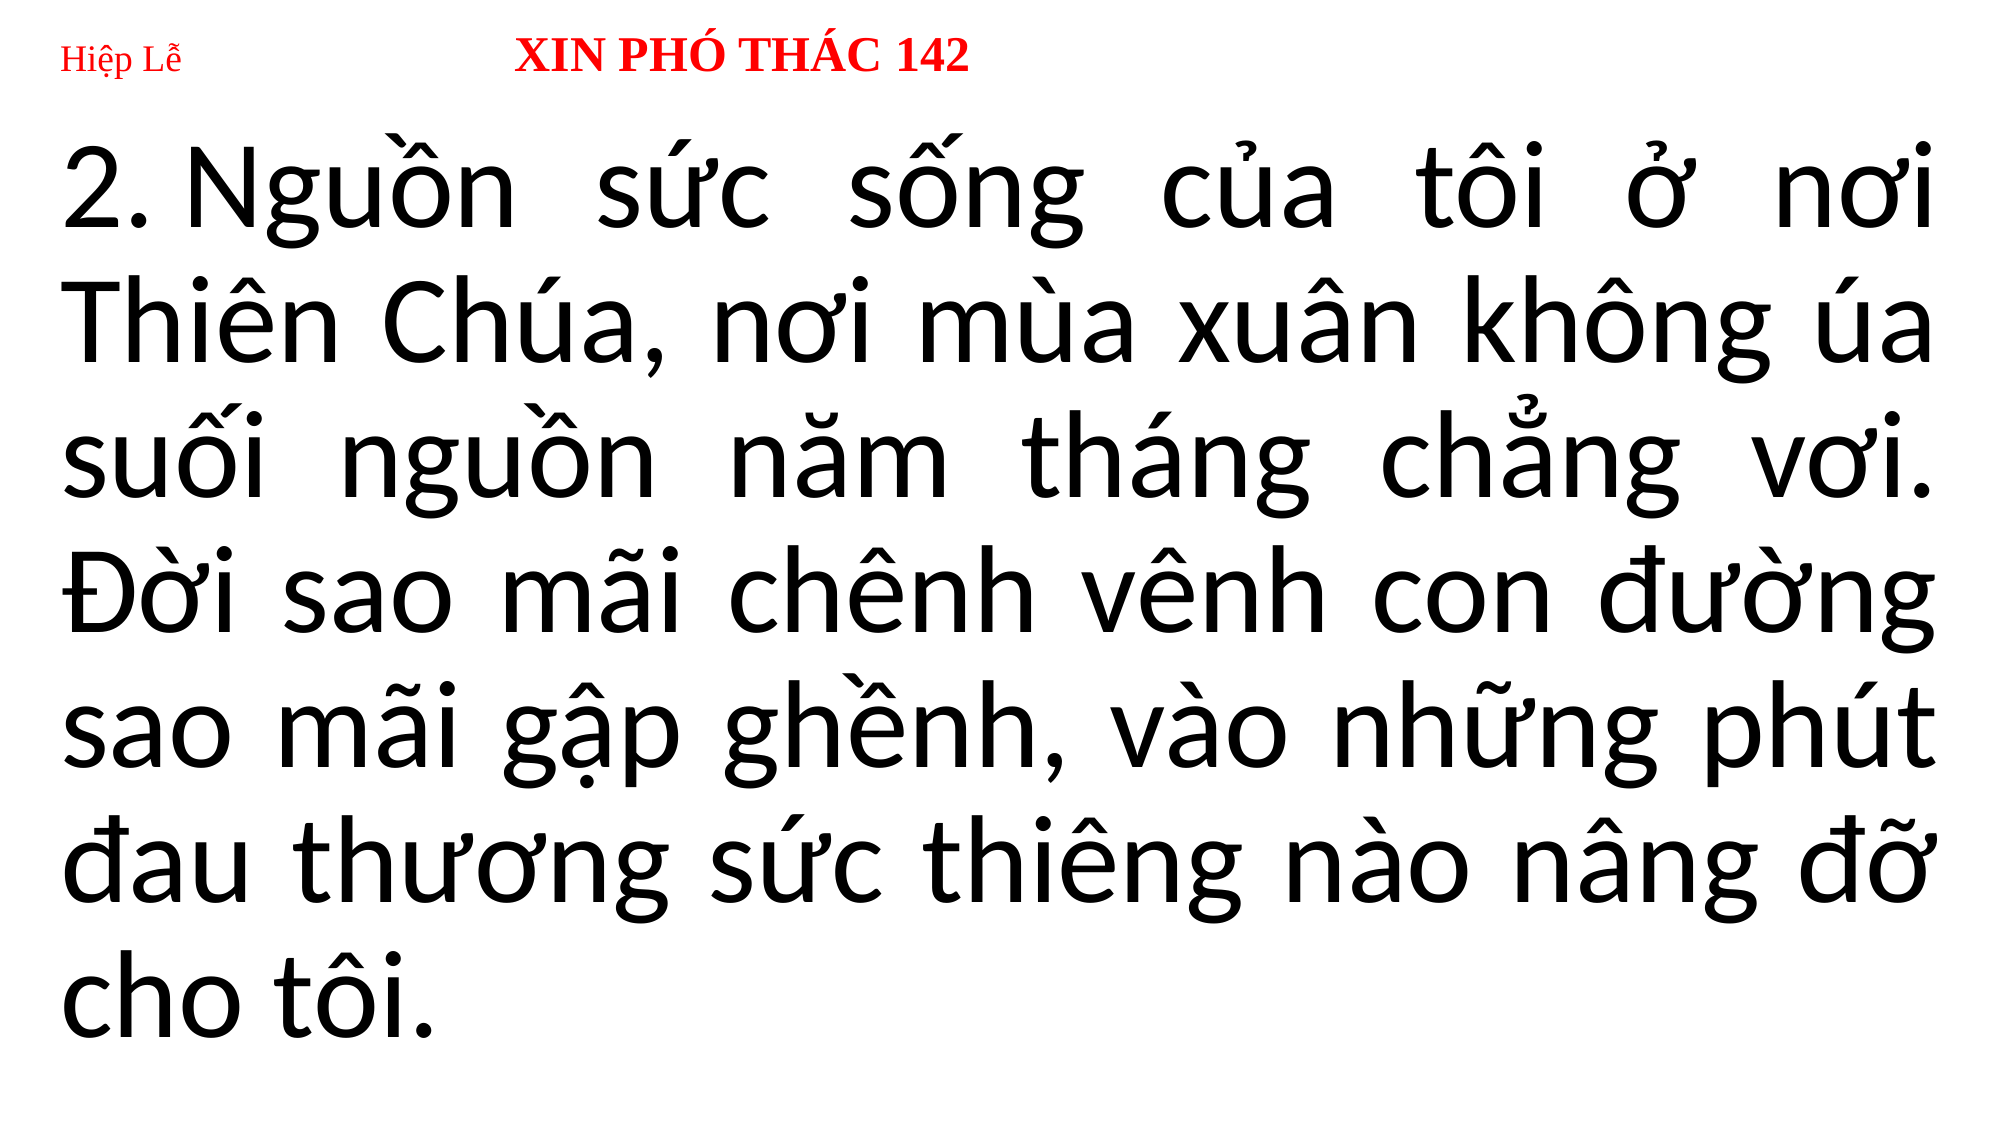

# Hiệp Lễ                                   XIN PHÓ THÁC 142
2. Nguồn sức sống của tôi ở nơi Thiên Chúa, nơi mùa xuân không úa suối nguồn năm tháng chẳng vơi. Đời sao mãi chênh vênh con đường sao mãi gập ghềnh, vào những phút đau thương sức thiêng nào nâng đỡ cho tôi.